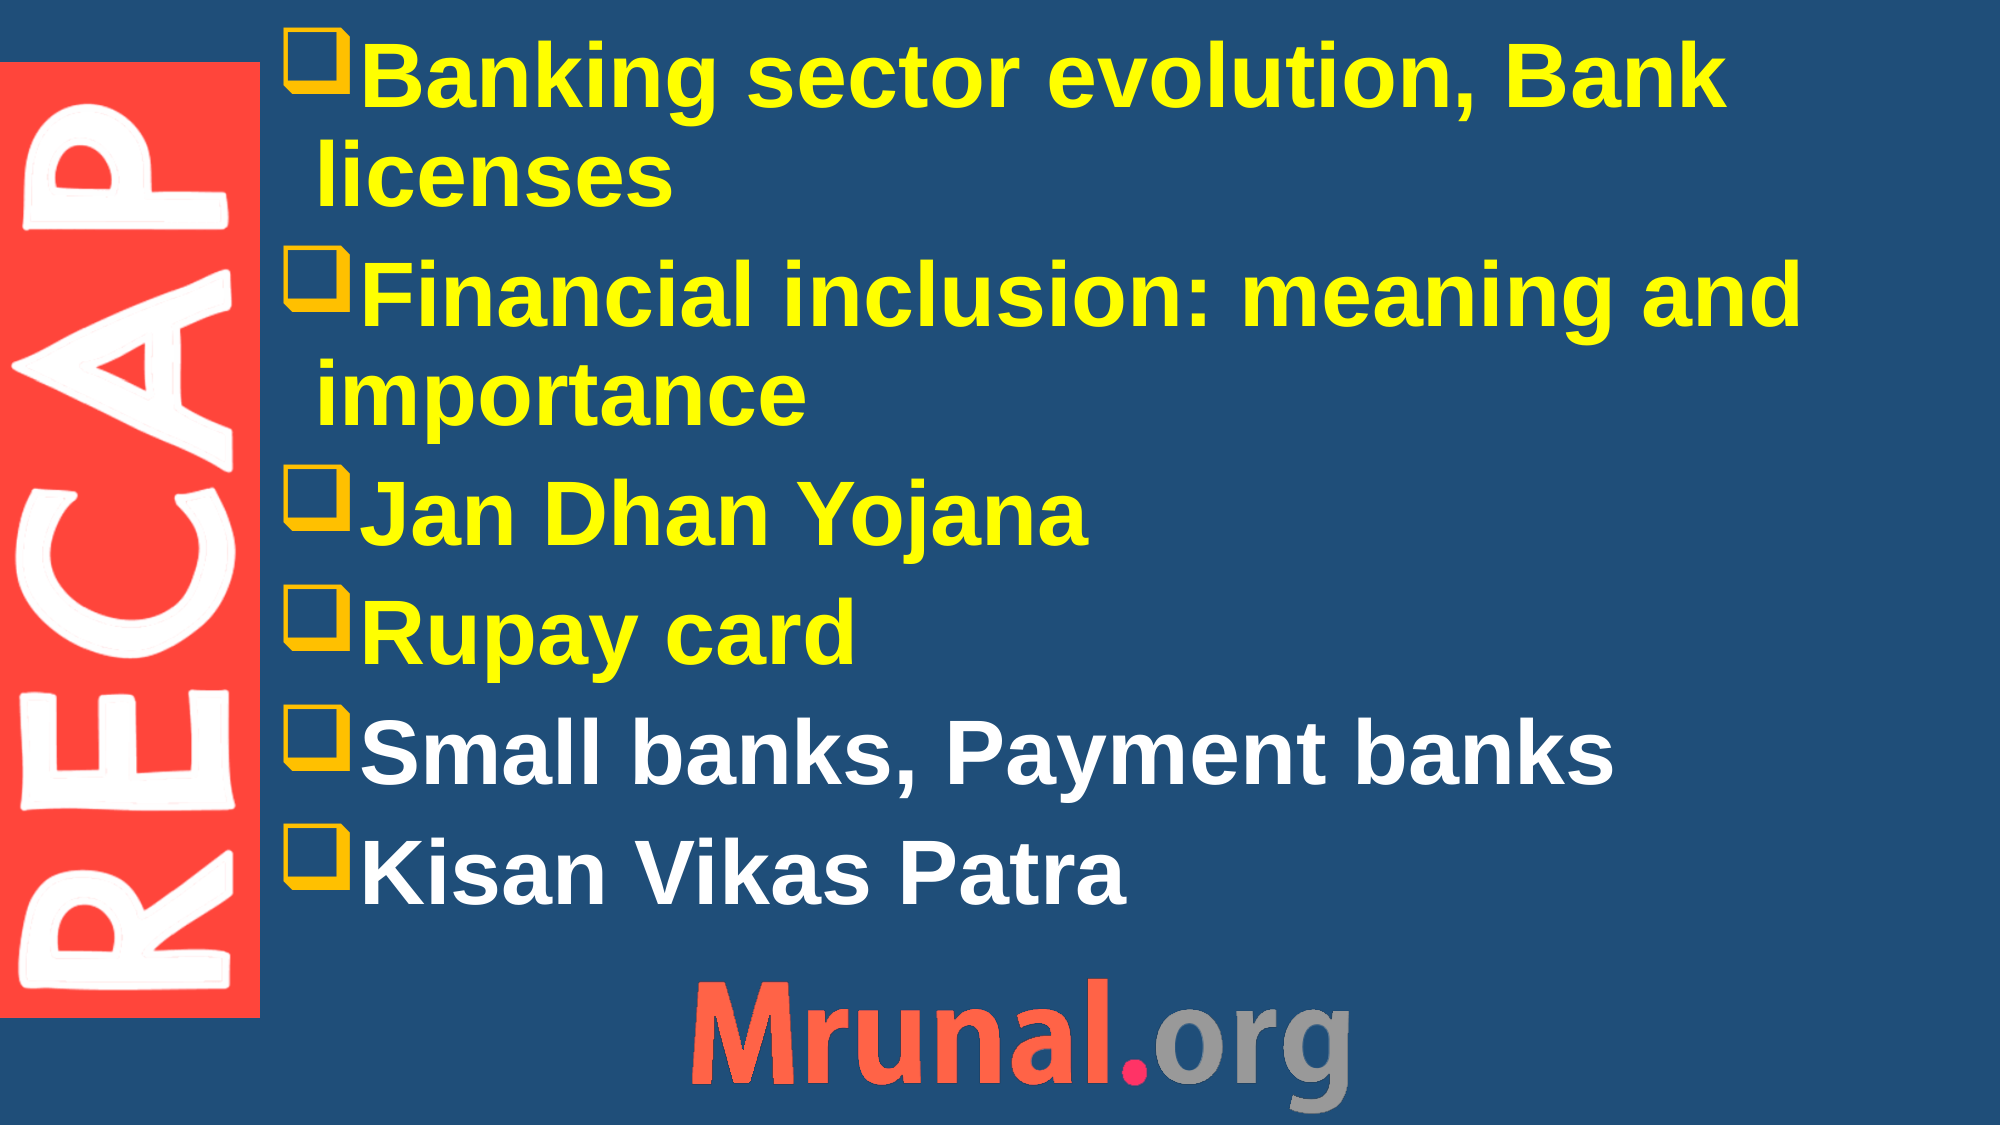

Banking sector evolution, Bank licenses
Financial inclusion: meaning and importance
Jan Dhan Yojana
Rupay card
Small banks, Payment banks
Kisan Vikas Patra